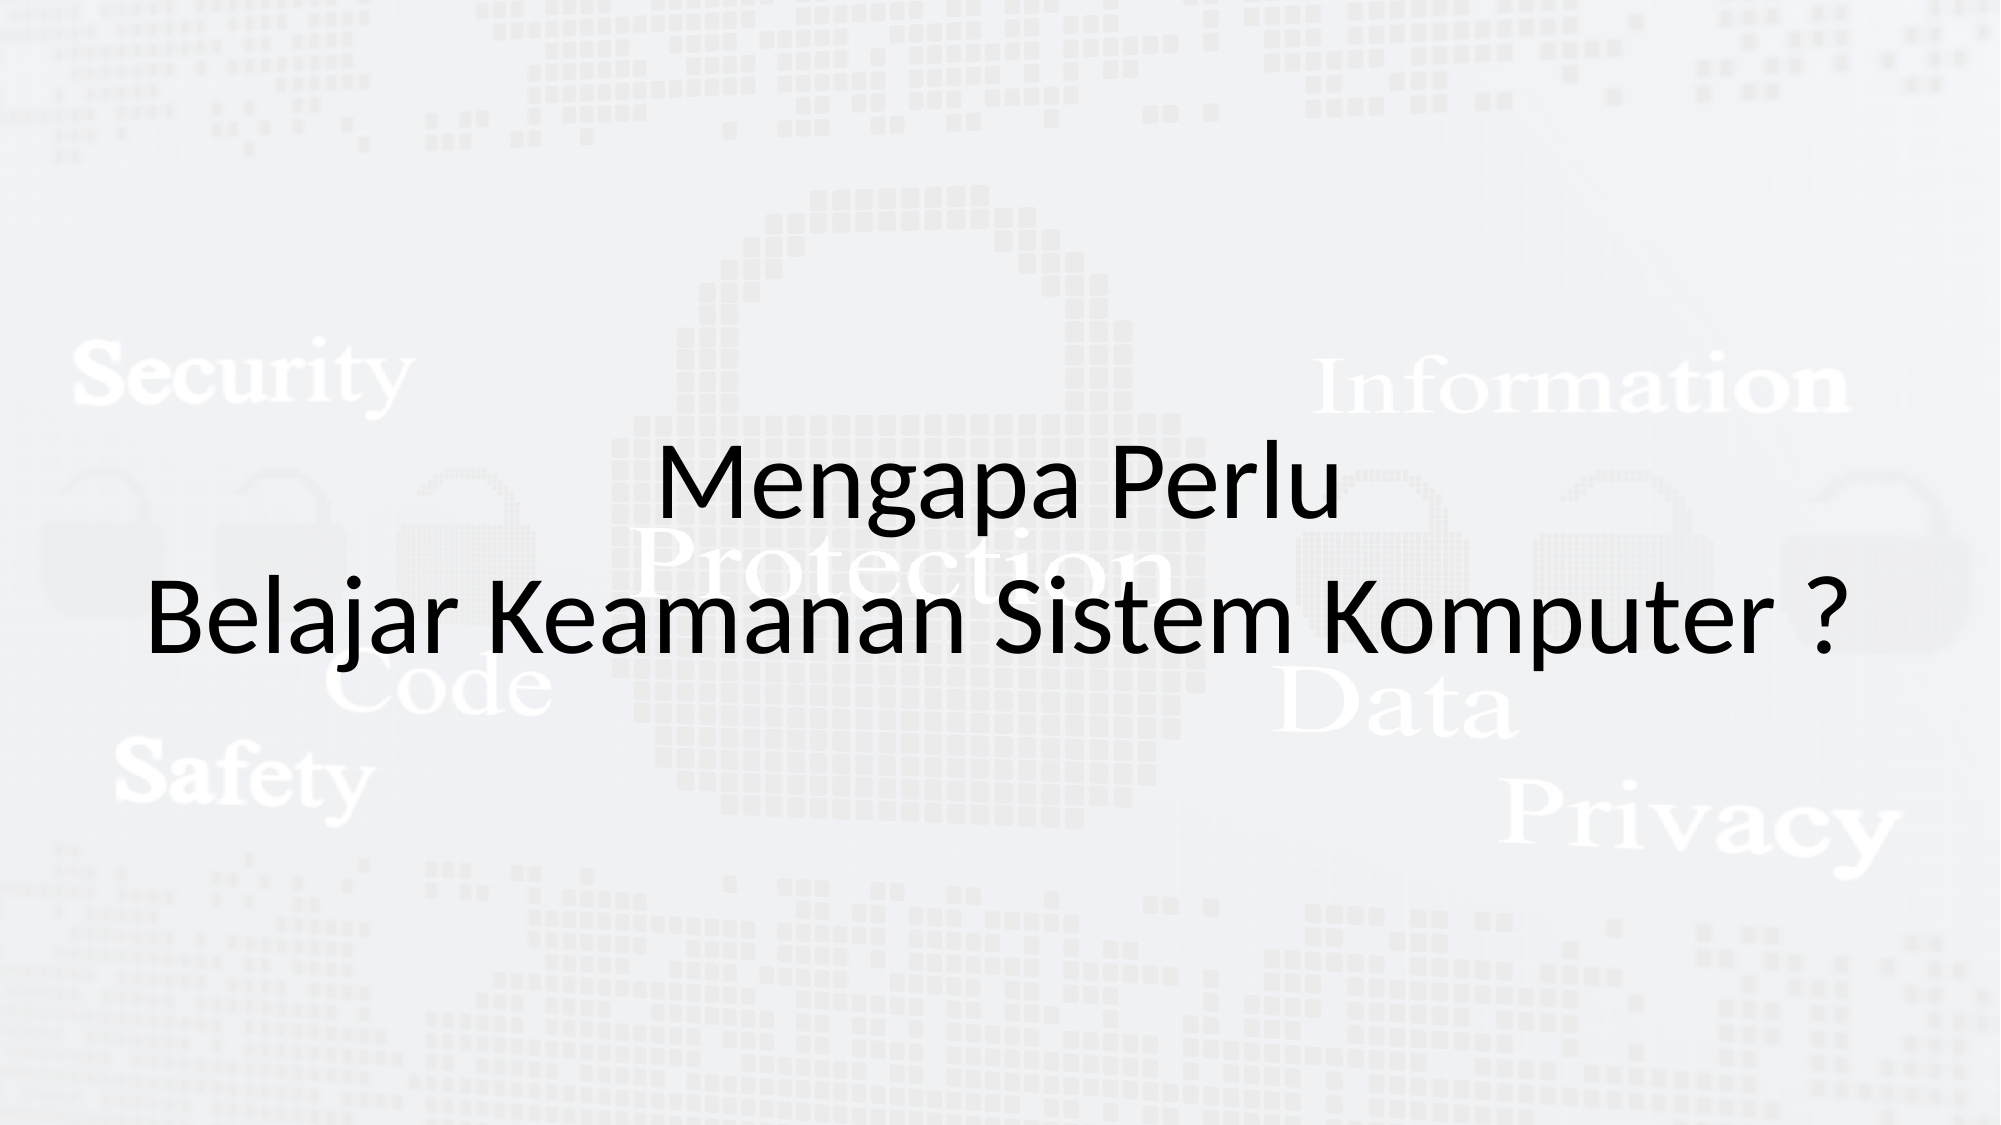

Mengapa Perlu
Belajar Keamanan Sistem Komputer ?